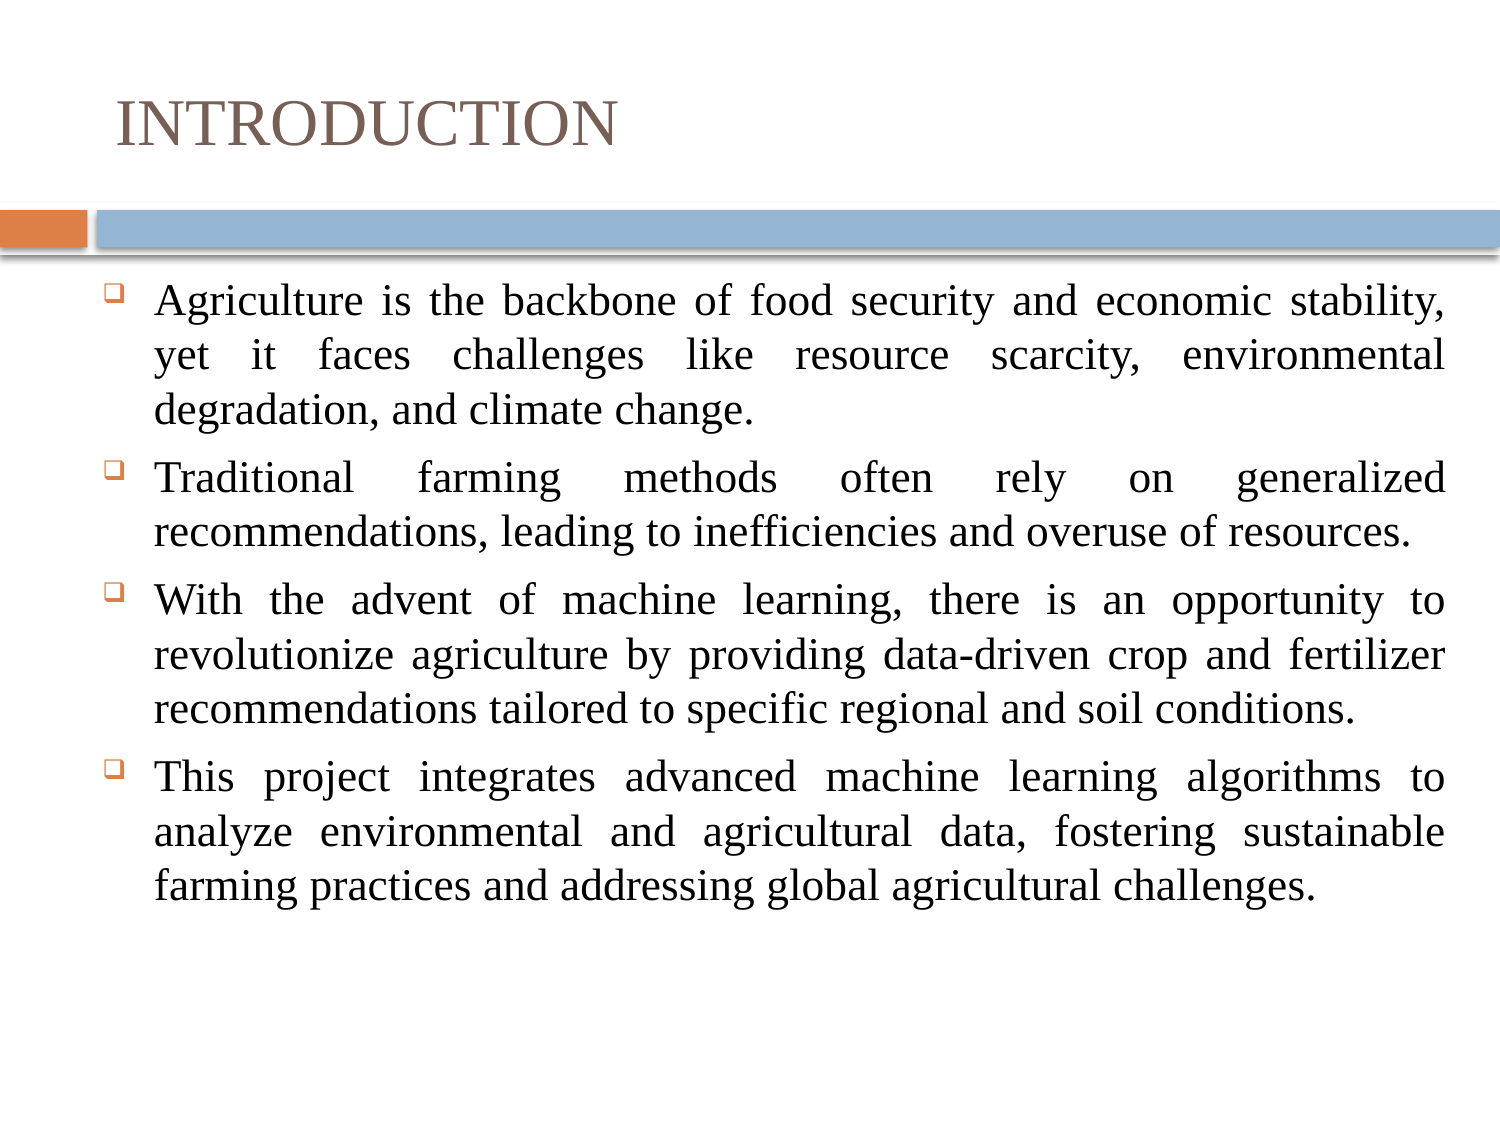

# INTRODUCTION
Agriculture is the backbone of food security and economic stability, yet it faces challenges like resource scarcity, environmental degradation, and climate change.
Traditional farming methods often rely on generalized recommendations, leading to inefficiencies and overuse of resources.
With the advent of machine learning, there is an opportunity to revolutionize agriculture by providing data-driven crop and fertilizer recommendations tailored to specific regional and soil conditions.
This project integrates advanced machine learning algorithms to analyze environmental and agricultural data, fostering sustainable farming practices and addressing global agricultural challenges.